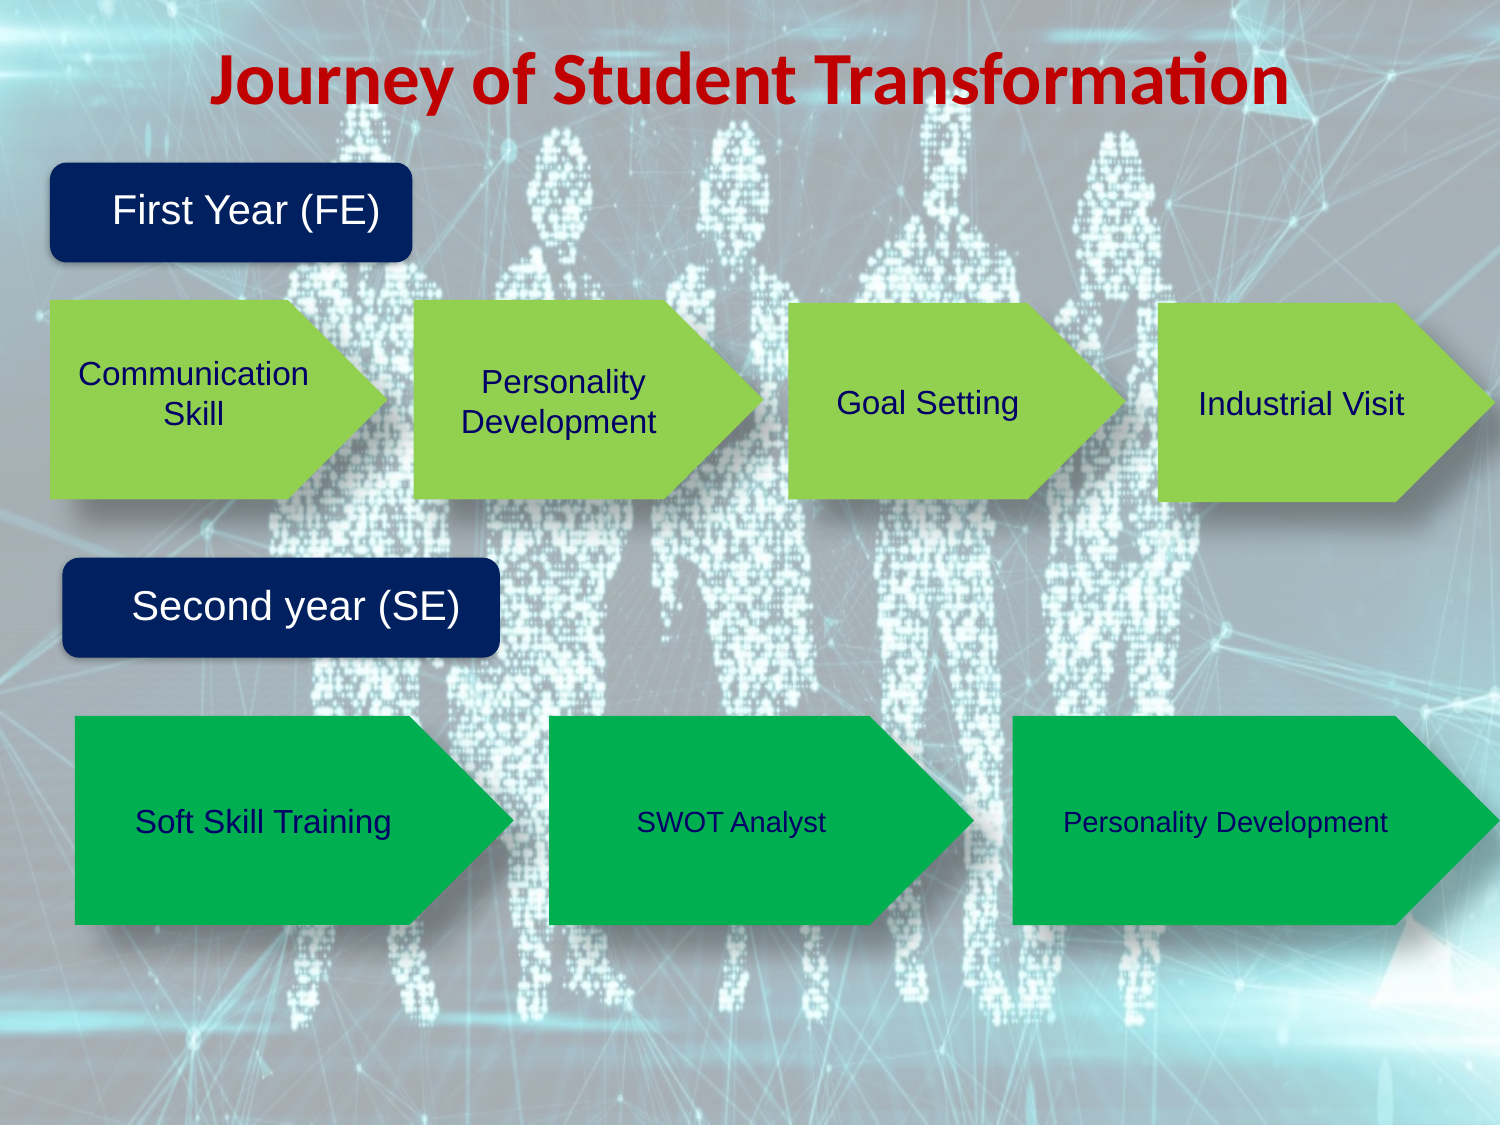

# Journey of Student Transformation
   First Year (FE)

Communication Skill
Personality Development
Goal Setting
Industrial Visit

   Second year (SE)

Soft Skill Training
SWOT Analyst
Personality Development